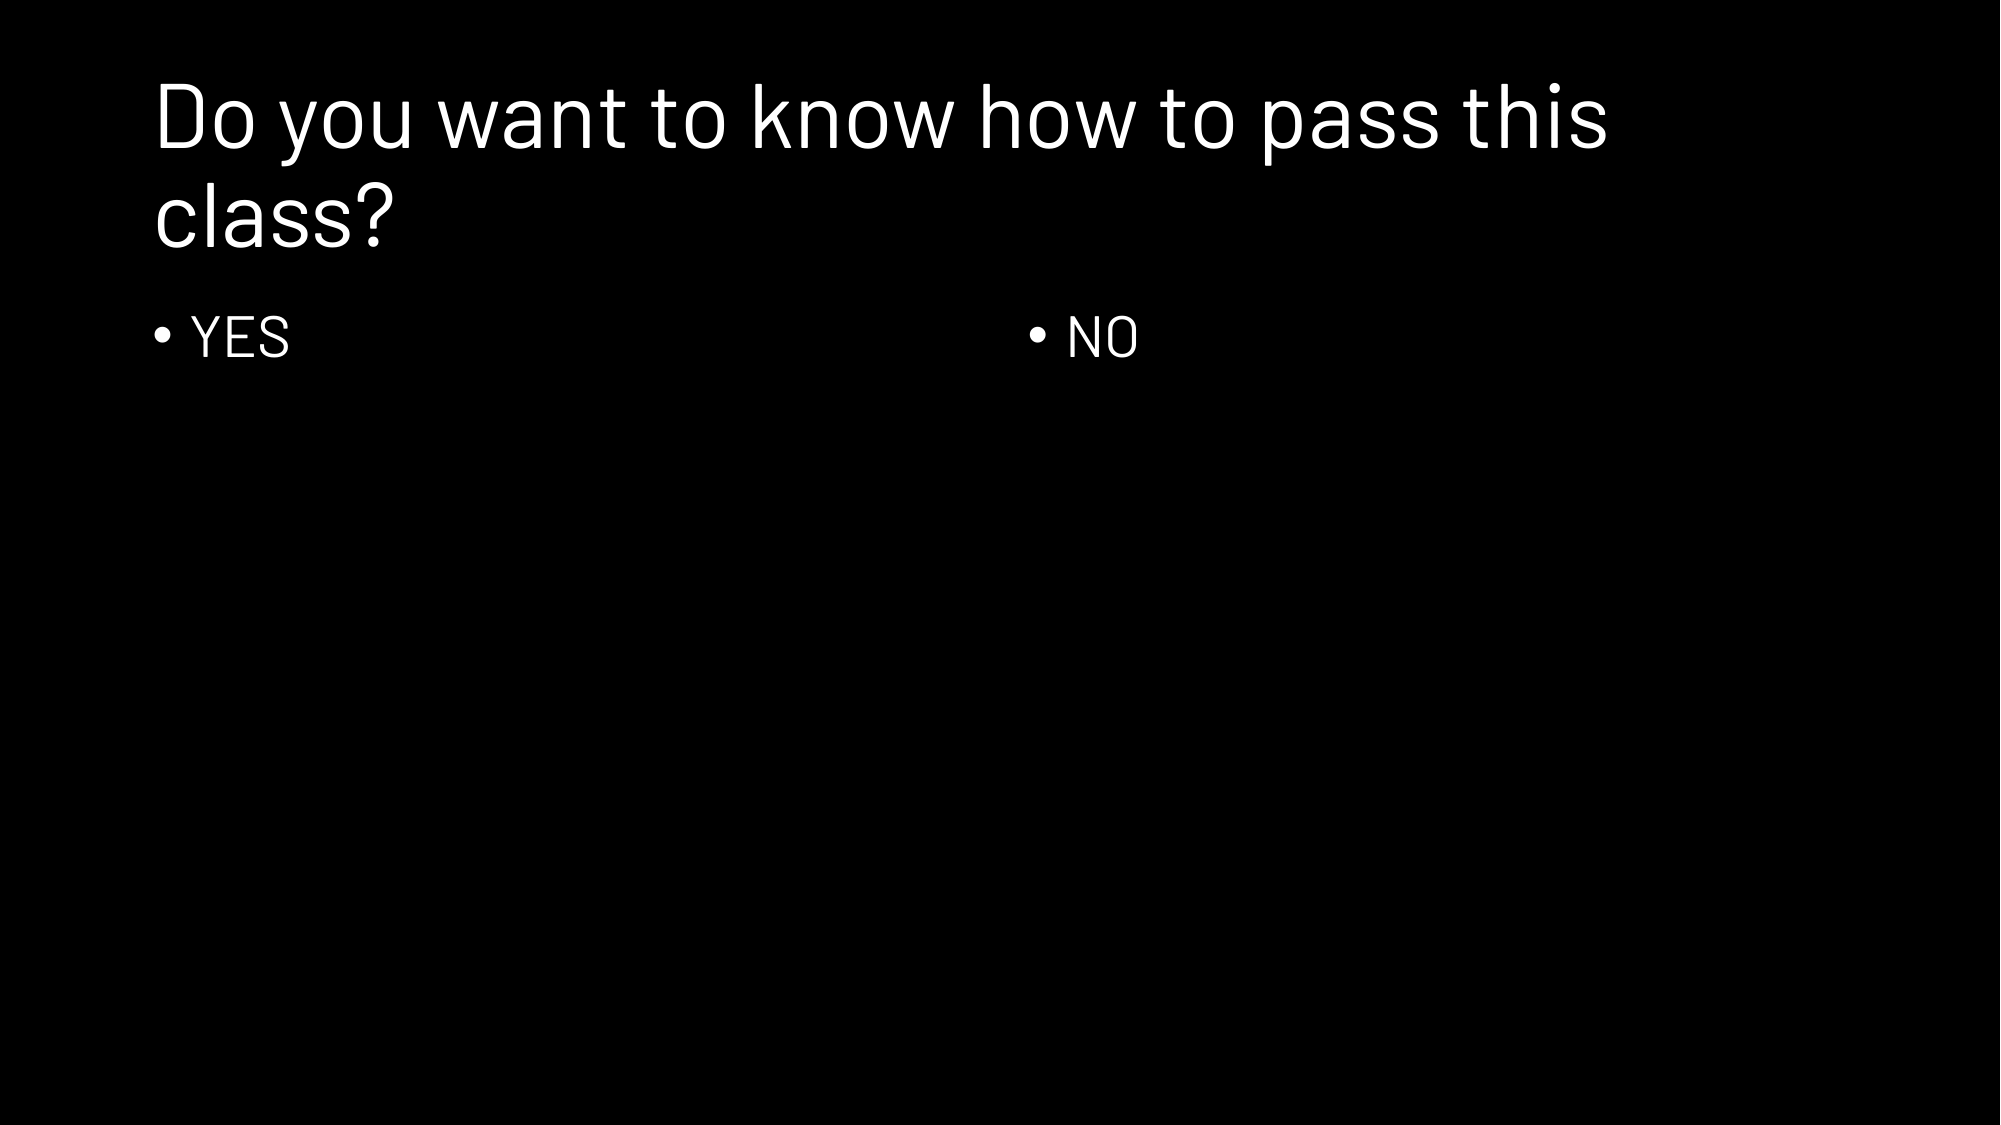

# Do you want to know how to pass this class?
YES
NO